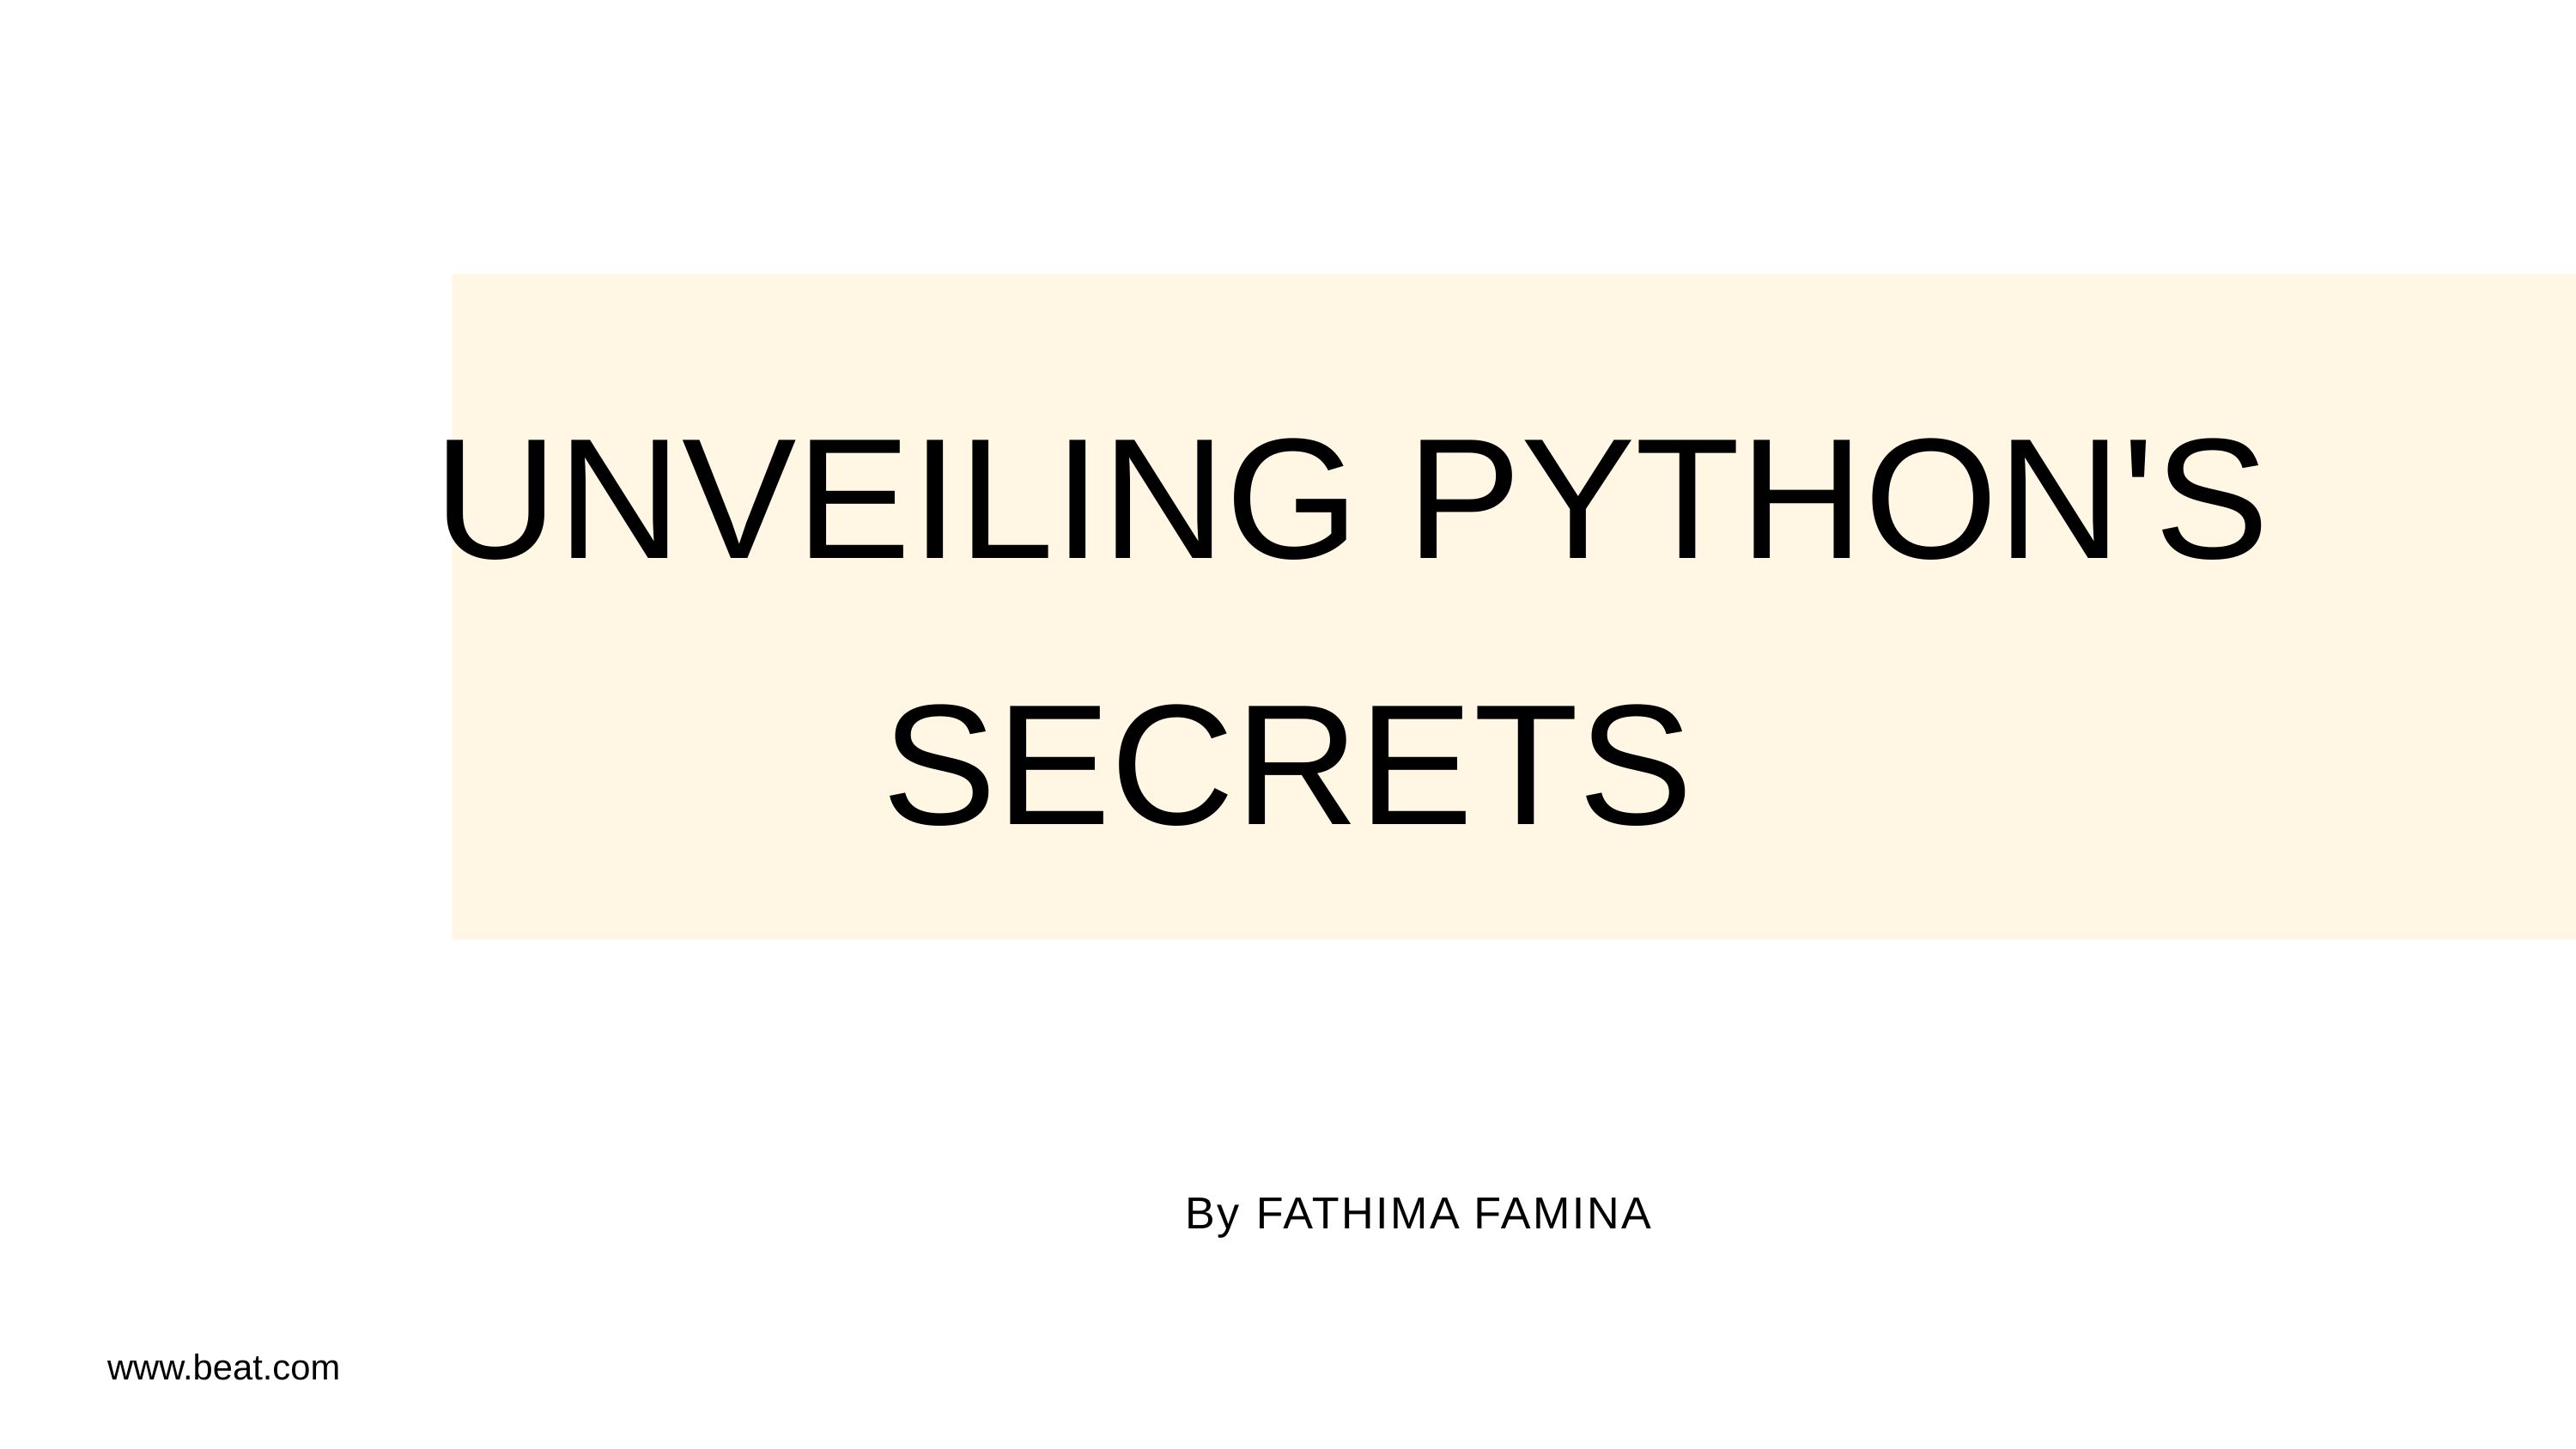

UNVEILING PYTHON'S SECRETS
By FATHIMA FAMINA
www.beat.com